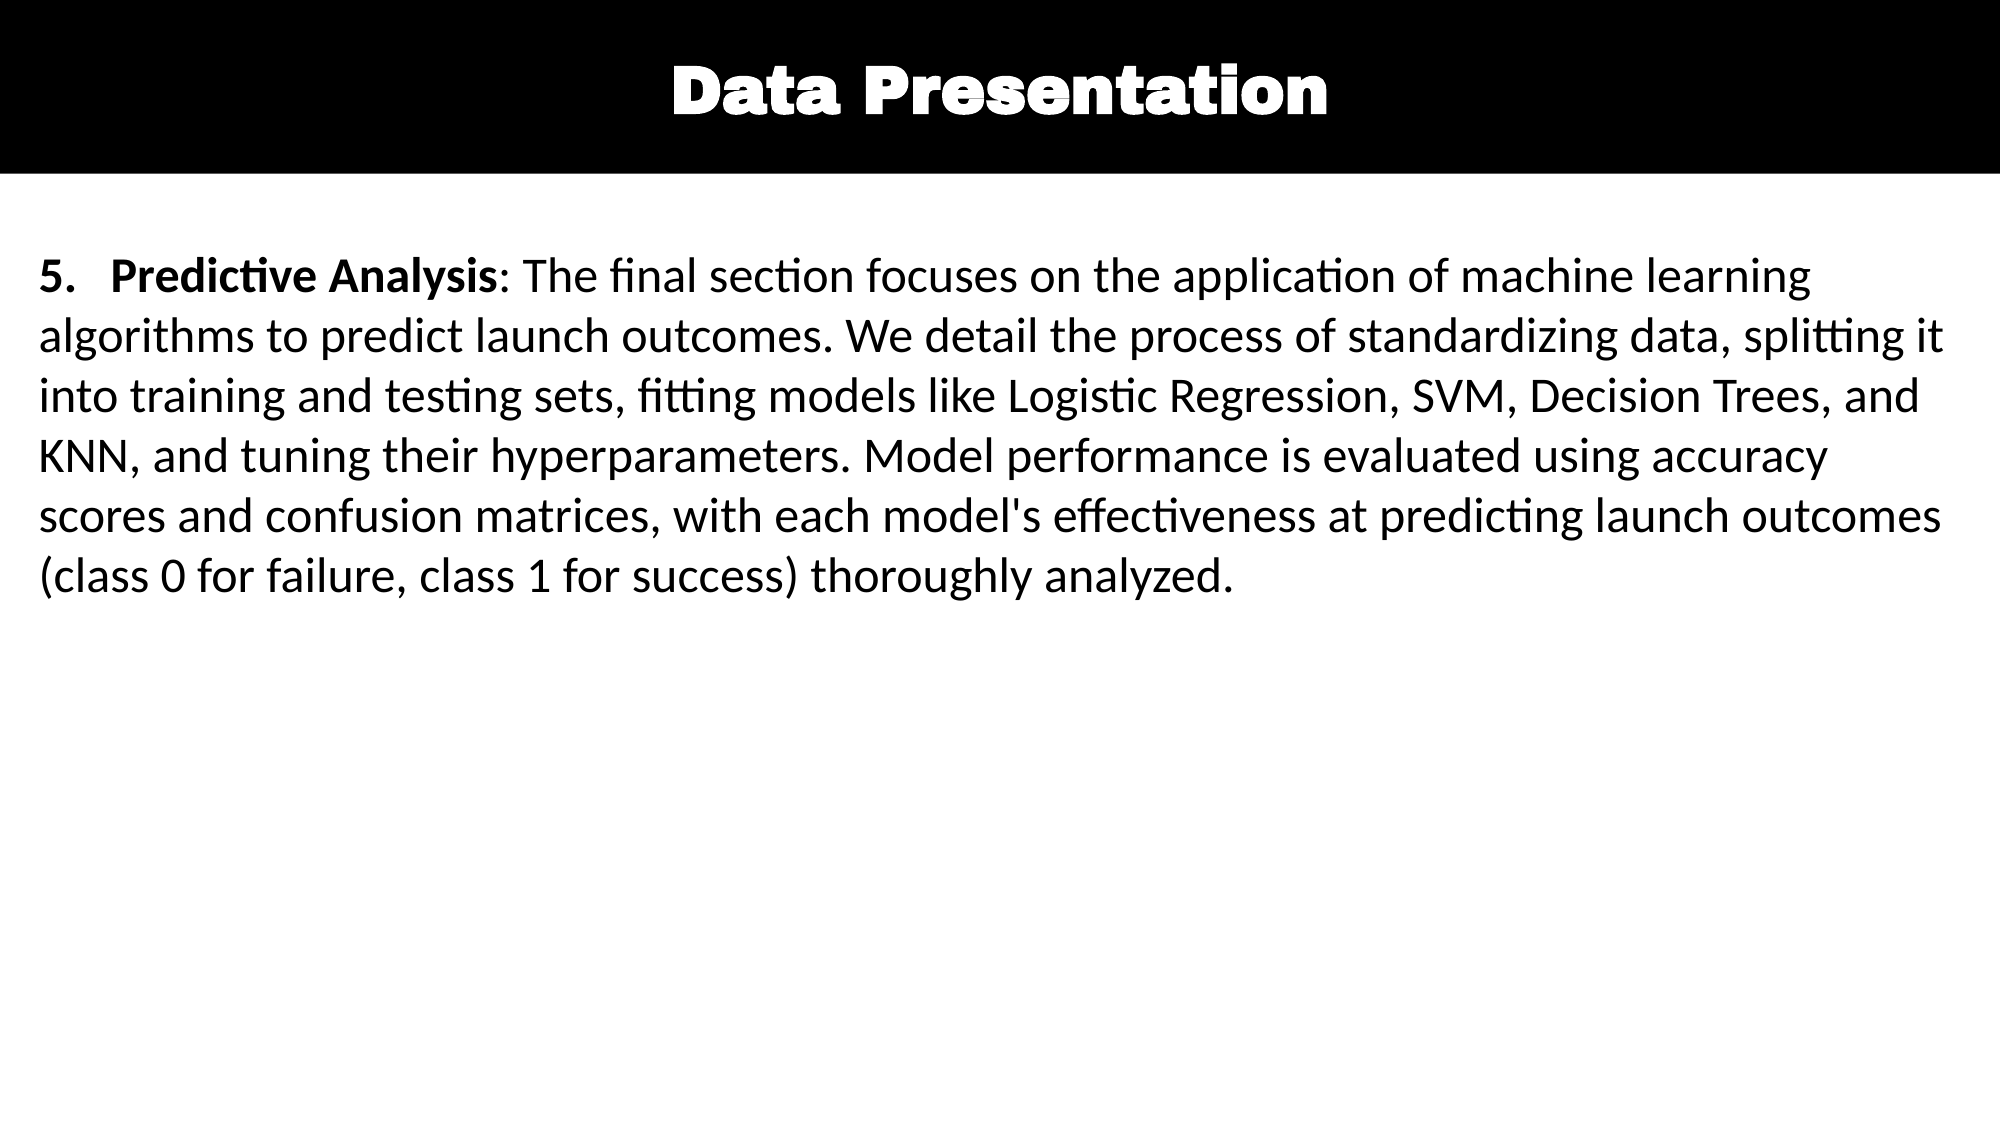

Data Presentation

5.   Predictive Analysis: The final section focuses on the application of machine learning algorithms to predict launch outcomes. We detail the process of standardizing data, splitting it into training and testing sets, fitting models like Logistic Regression, SVM, Decision Trees, and KNN, and tuning their hyperparameters. Model performance is evaluated using accuracy scores and confusion matrices, with each model's effectiveness at predicting launch outcomes (class 0 for failure, class 1 for success) thoroughly analyzed.